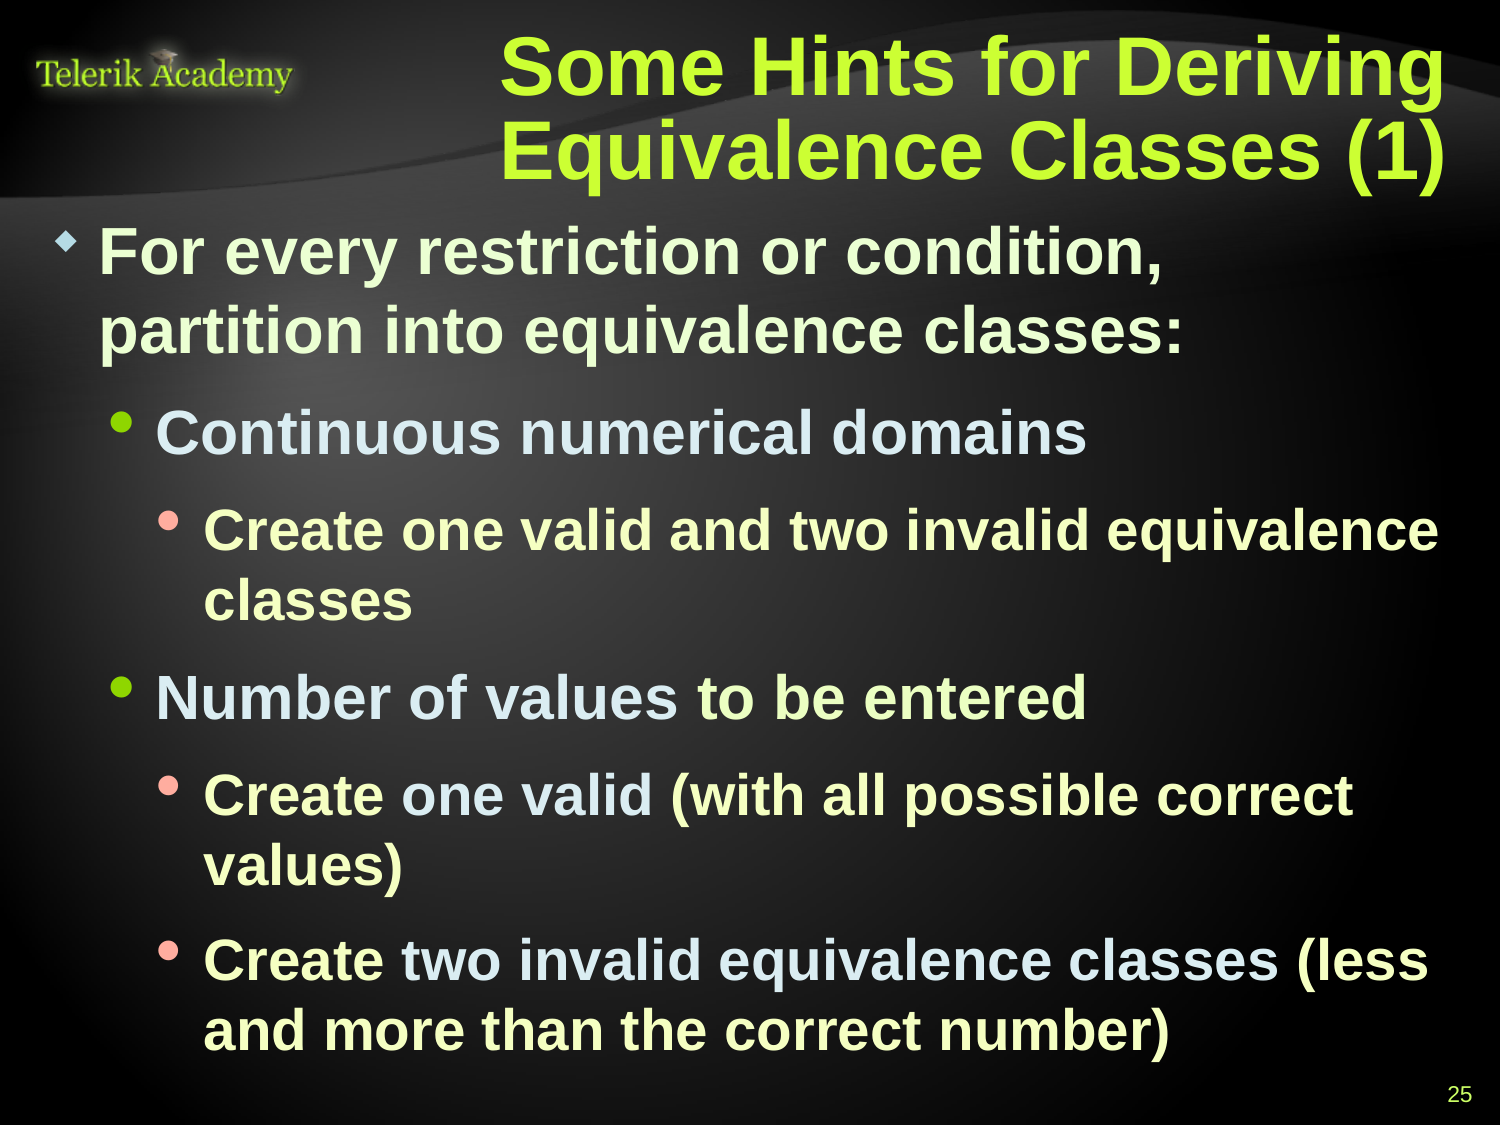

# Some Hints for Deriving Equivalence Classes (1)
For every restriction or condition, partition into equivalence classes:
Continuous numerical domains
Create one valid and two invalid equivalence classes
Number of values to be entered
Create one valid (with all possible correct values)
Create two invalid equivalence classes (less and more than the correct number)
25